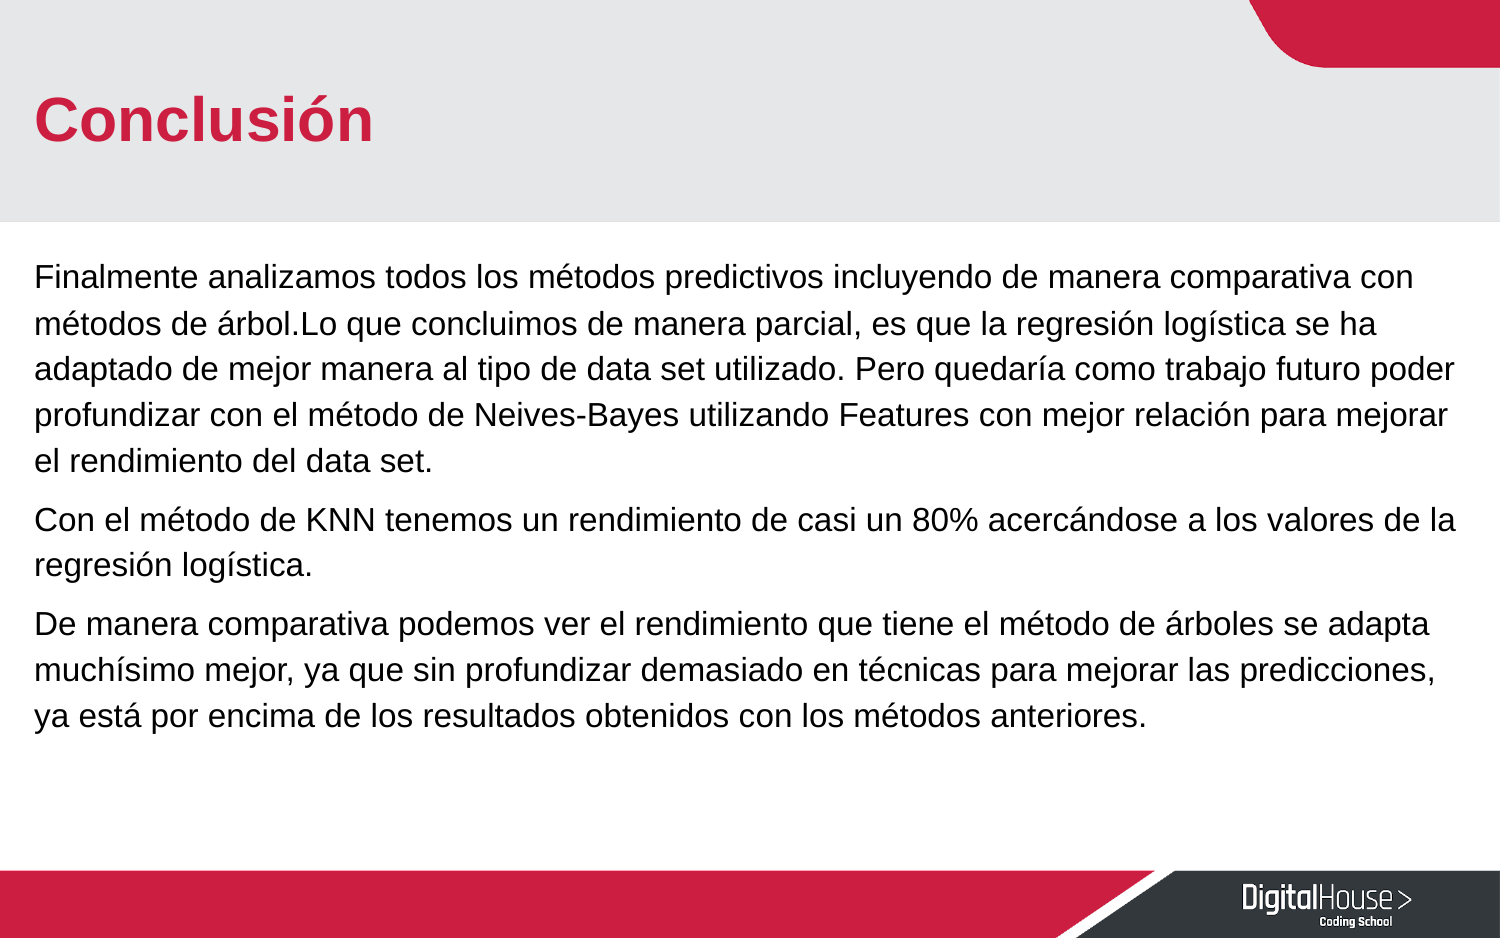

# Conclusión
Finalmente analizamos todos los métodos predictivos incluyendo de manera comparativa con métodos de árbol.Lo que concluimos de manera parcial, es que la regresión logística se ha adaptado de mejor manera al tipo de data set utilizado. Pero quedaría como trabajo futuro poder profundizar con el método de Neives-Bayes utilizando Features con mejor relación para mejorar el rendimiento del data set.
Con el método de KNN tenemos un rendimiento de casi un 80% acercándose a los valores de la regresión logística.
De manera comparativa podemos ver el rendimiento que tiene el método de árboles se adapta muchísimo mejor, ya que sin profundizar demasiado en técnicas para mejorar las predicciones, ya está por encima de los resultados obtenidos con los métodos anteriores.